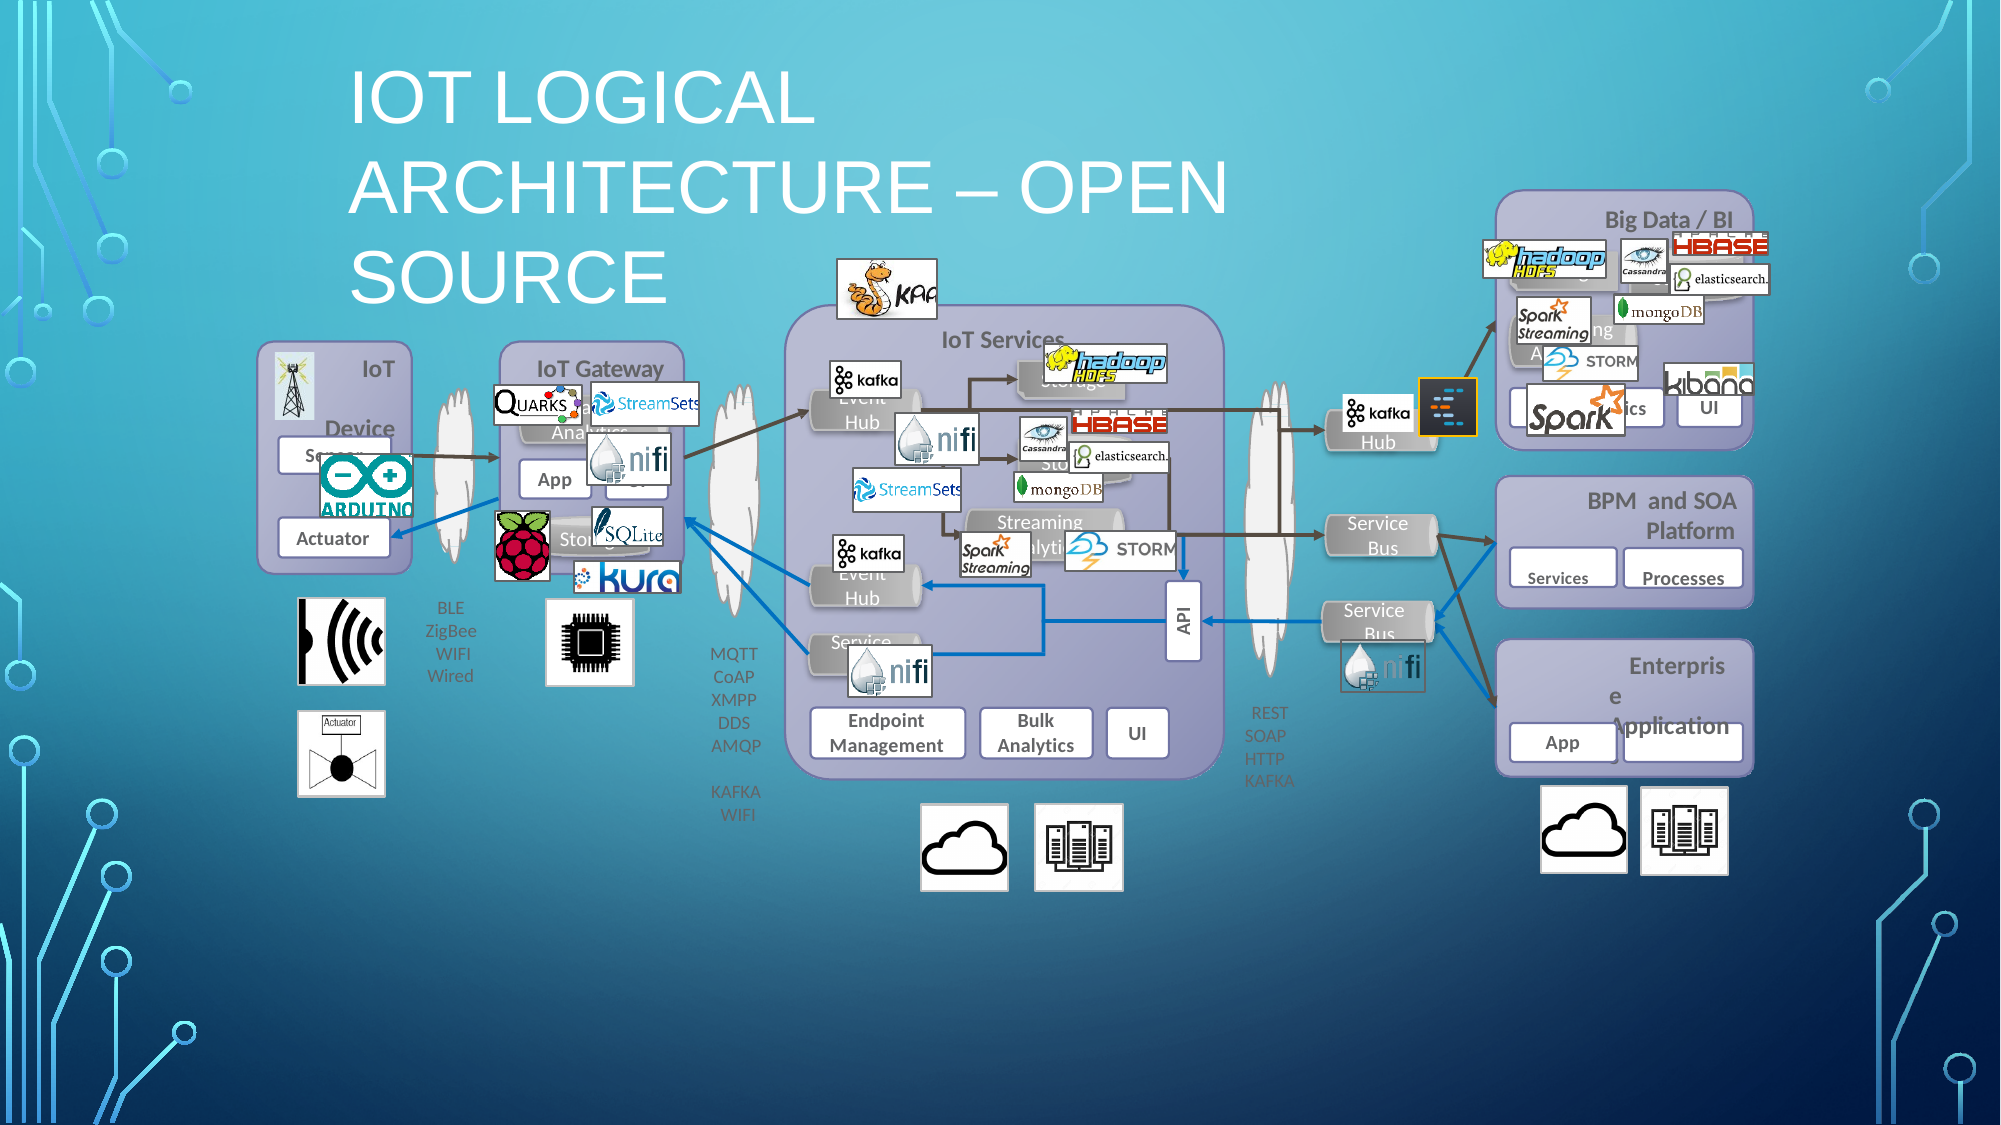

# IoT Logical Architecture – Open Source

Big Data / BI

Storage

St
orage

ing

Stream

IoT Services
A
nalytics

IoT  Device
IoT Gateway

Storage

Event

a  Analytics
UI
ics

Stre
ming

Bulk Analyt

Event
Hub

Hub

S

ensor

Sto

rage

App

UI

BPM  and SOA
Platform
Services	Processes

Streaming

Service  Bus

Actuator
Stor
age

lyti

Ana
cs

Event

Hub

Service  Bus
BLE
ZigBee  WIFI
Wired

API

Service

MQTT  CoAP  XMPP  DDS  AMQP  KAFKA  WIFI

Enterprise  Applications
UI
Bus
REST  SOAP  HTTP  KAFKA
Bulk  Analytics
Endpoint  Management

UI

App